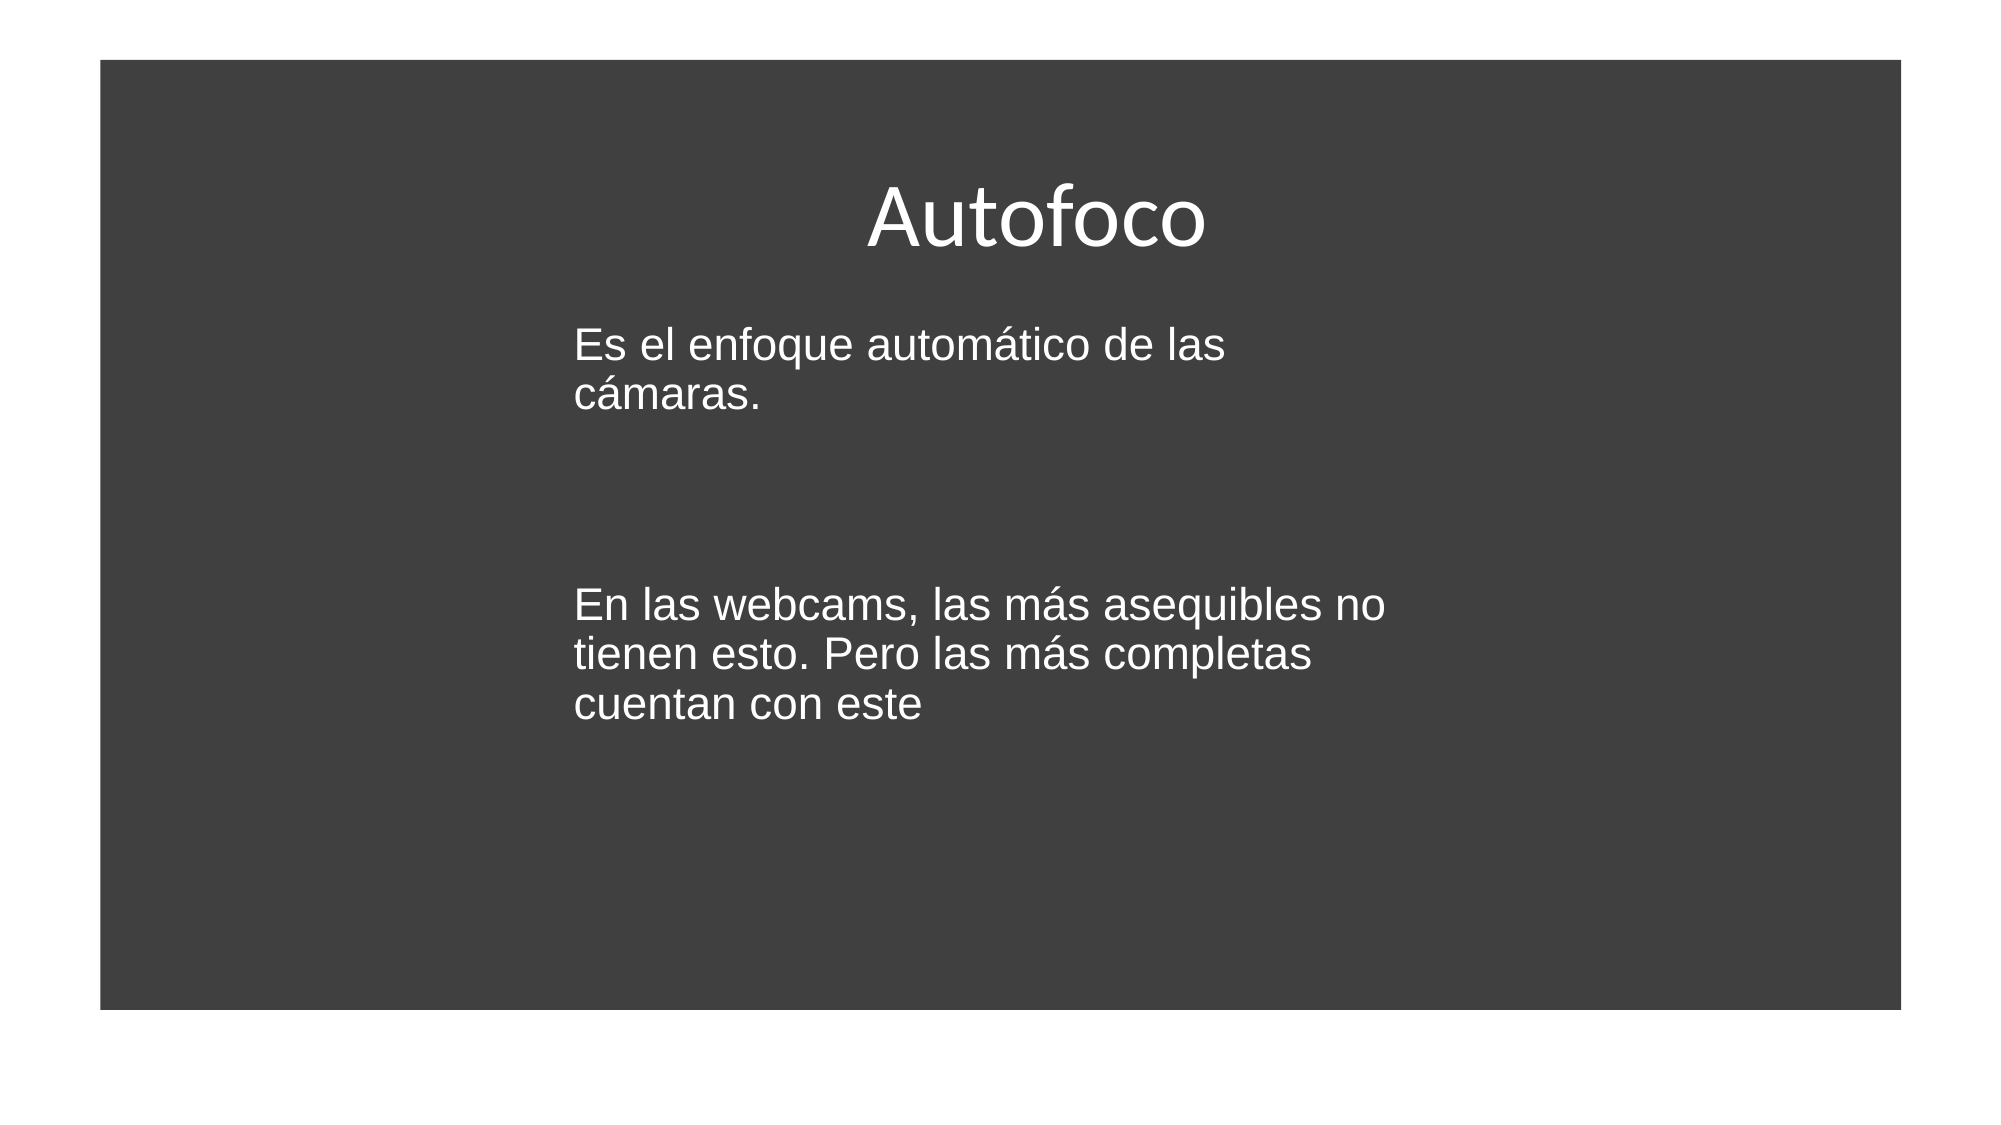

# Autofoco
Es el enfoque automático de las cámaras.

En las webcams, las más asequibles no tienen esto. Pero las más completas cuentan con este